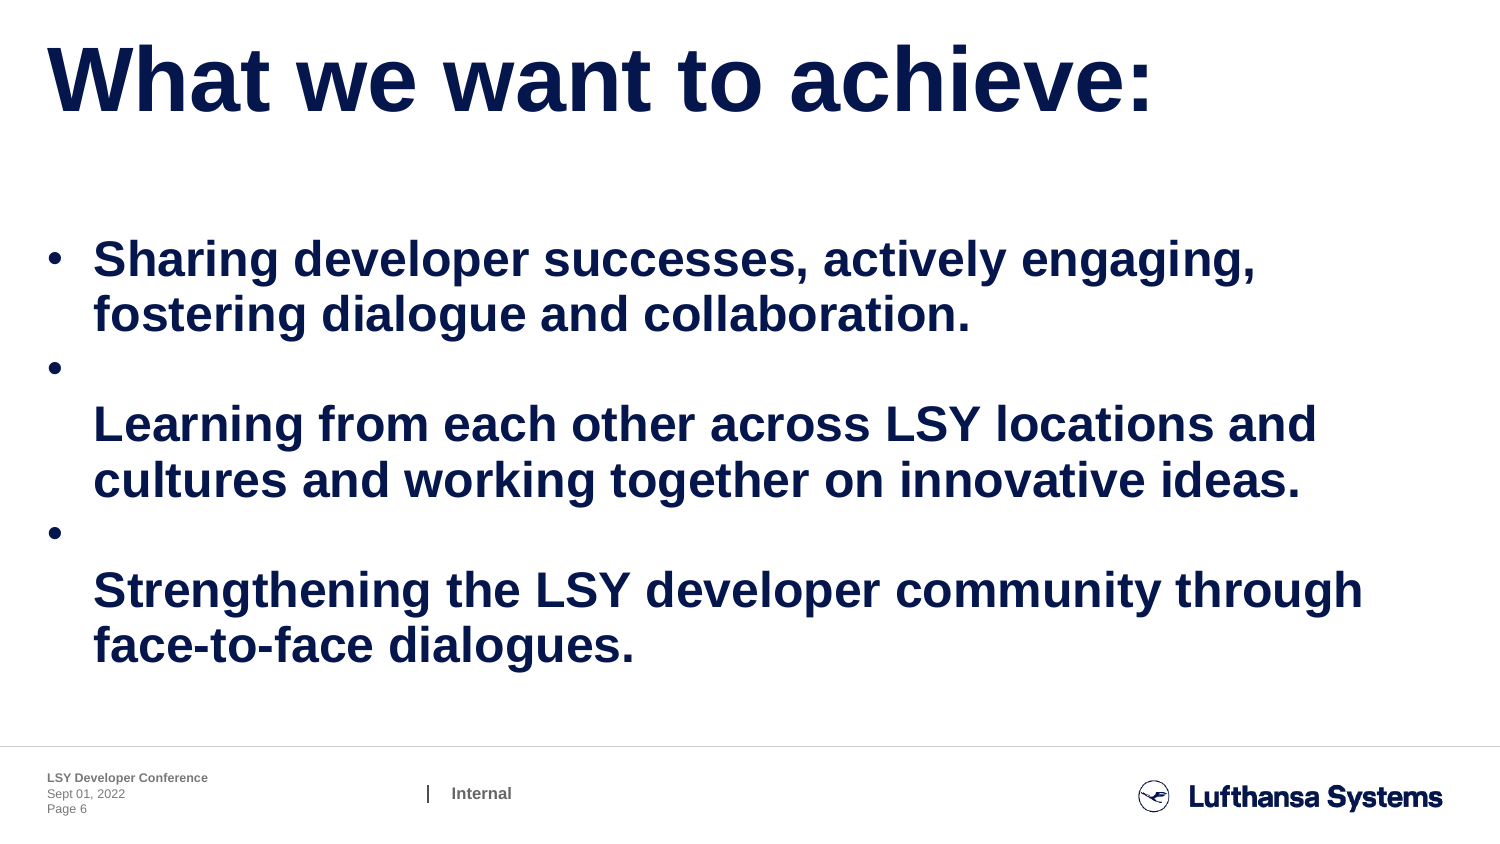

What we want to achieve:

Sharing developer successes, actively engaging, fostering dialogue and collaboration.
Learning from each other across LSY locations and cultures and working together on innovative ideas.
Strengthening the LSY developer community through face-to-face dialogues.
LSY Developer Conference
Sept 01, 2022
Page 6